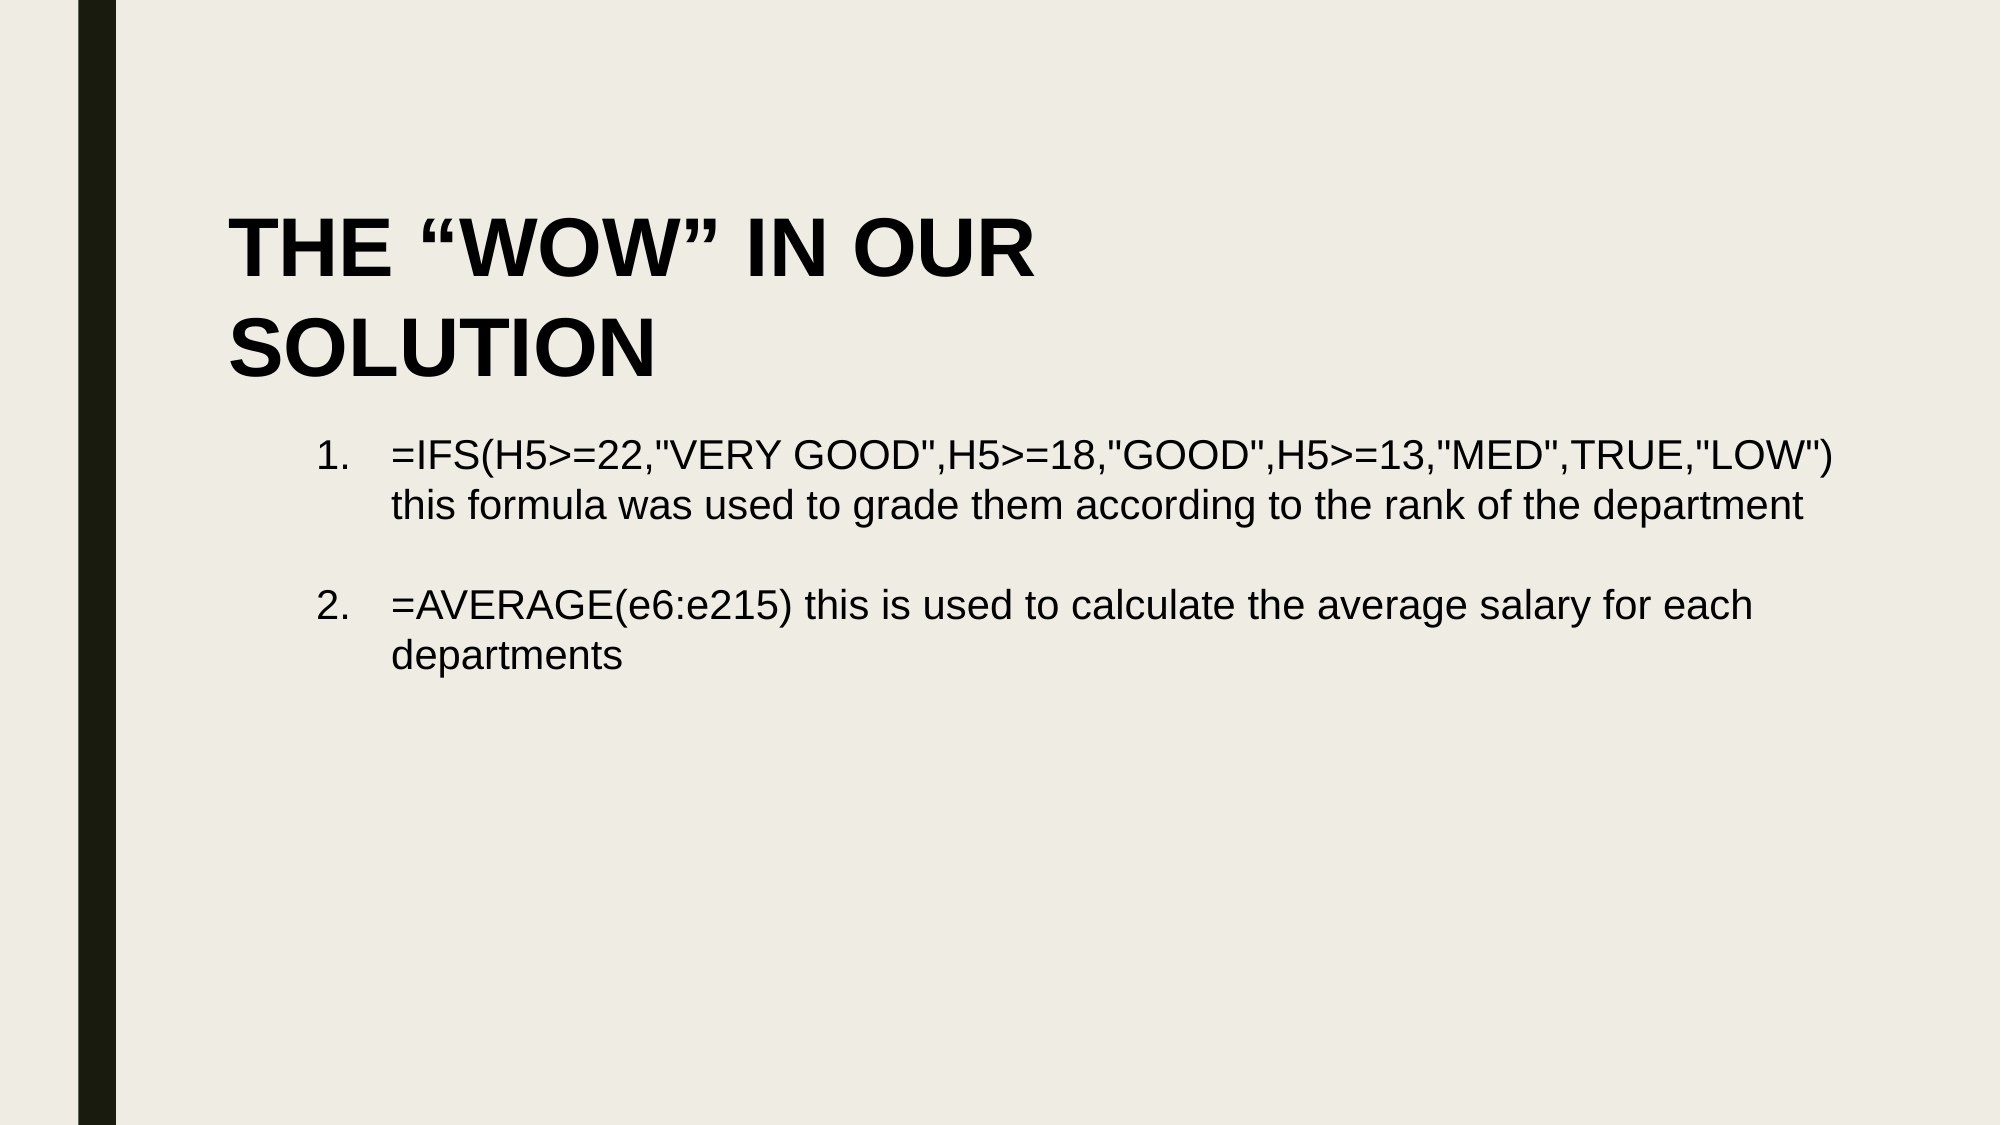

THE “WOW” IN OUR SOLUTION
=IFS(H5>=22,"VERY GOOD",H5>=18,"GOOD",H5>=13,"MED",TRUE,"LOW") this formula was used to grade them according to the rank of the department

=AVERAGE(e6:e215) this is used to calculate the average salary for each departments